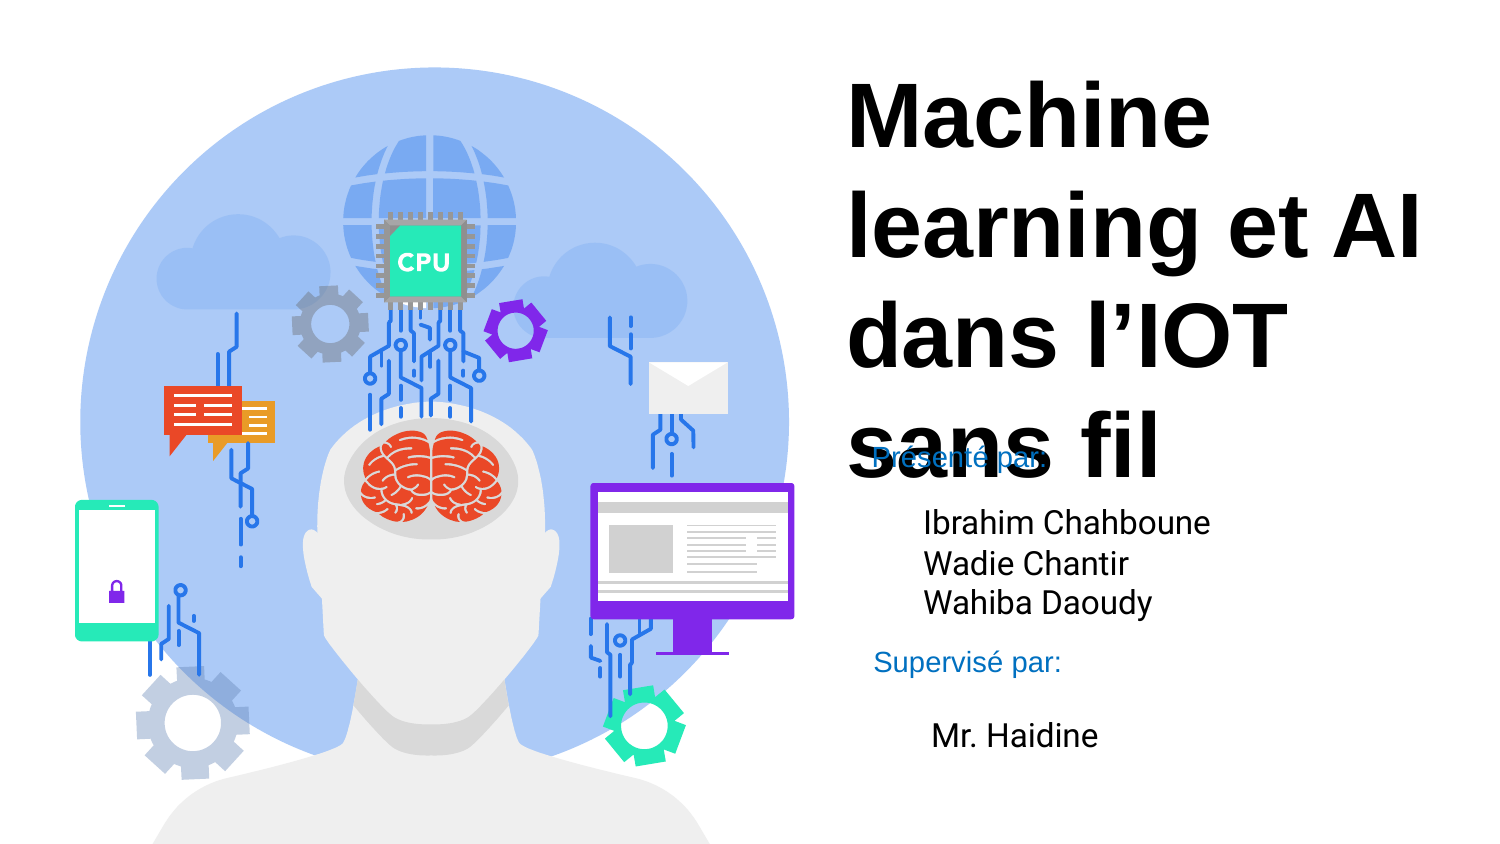

# Machine learning et AI dans l’IOT sans fil

Présenté par:
Ibrahim Chahboune
Wadie Chantir
Wahiba Daoudy
Supervisé par:
Mr. Haidine